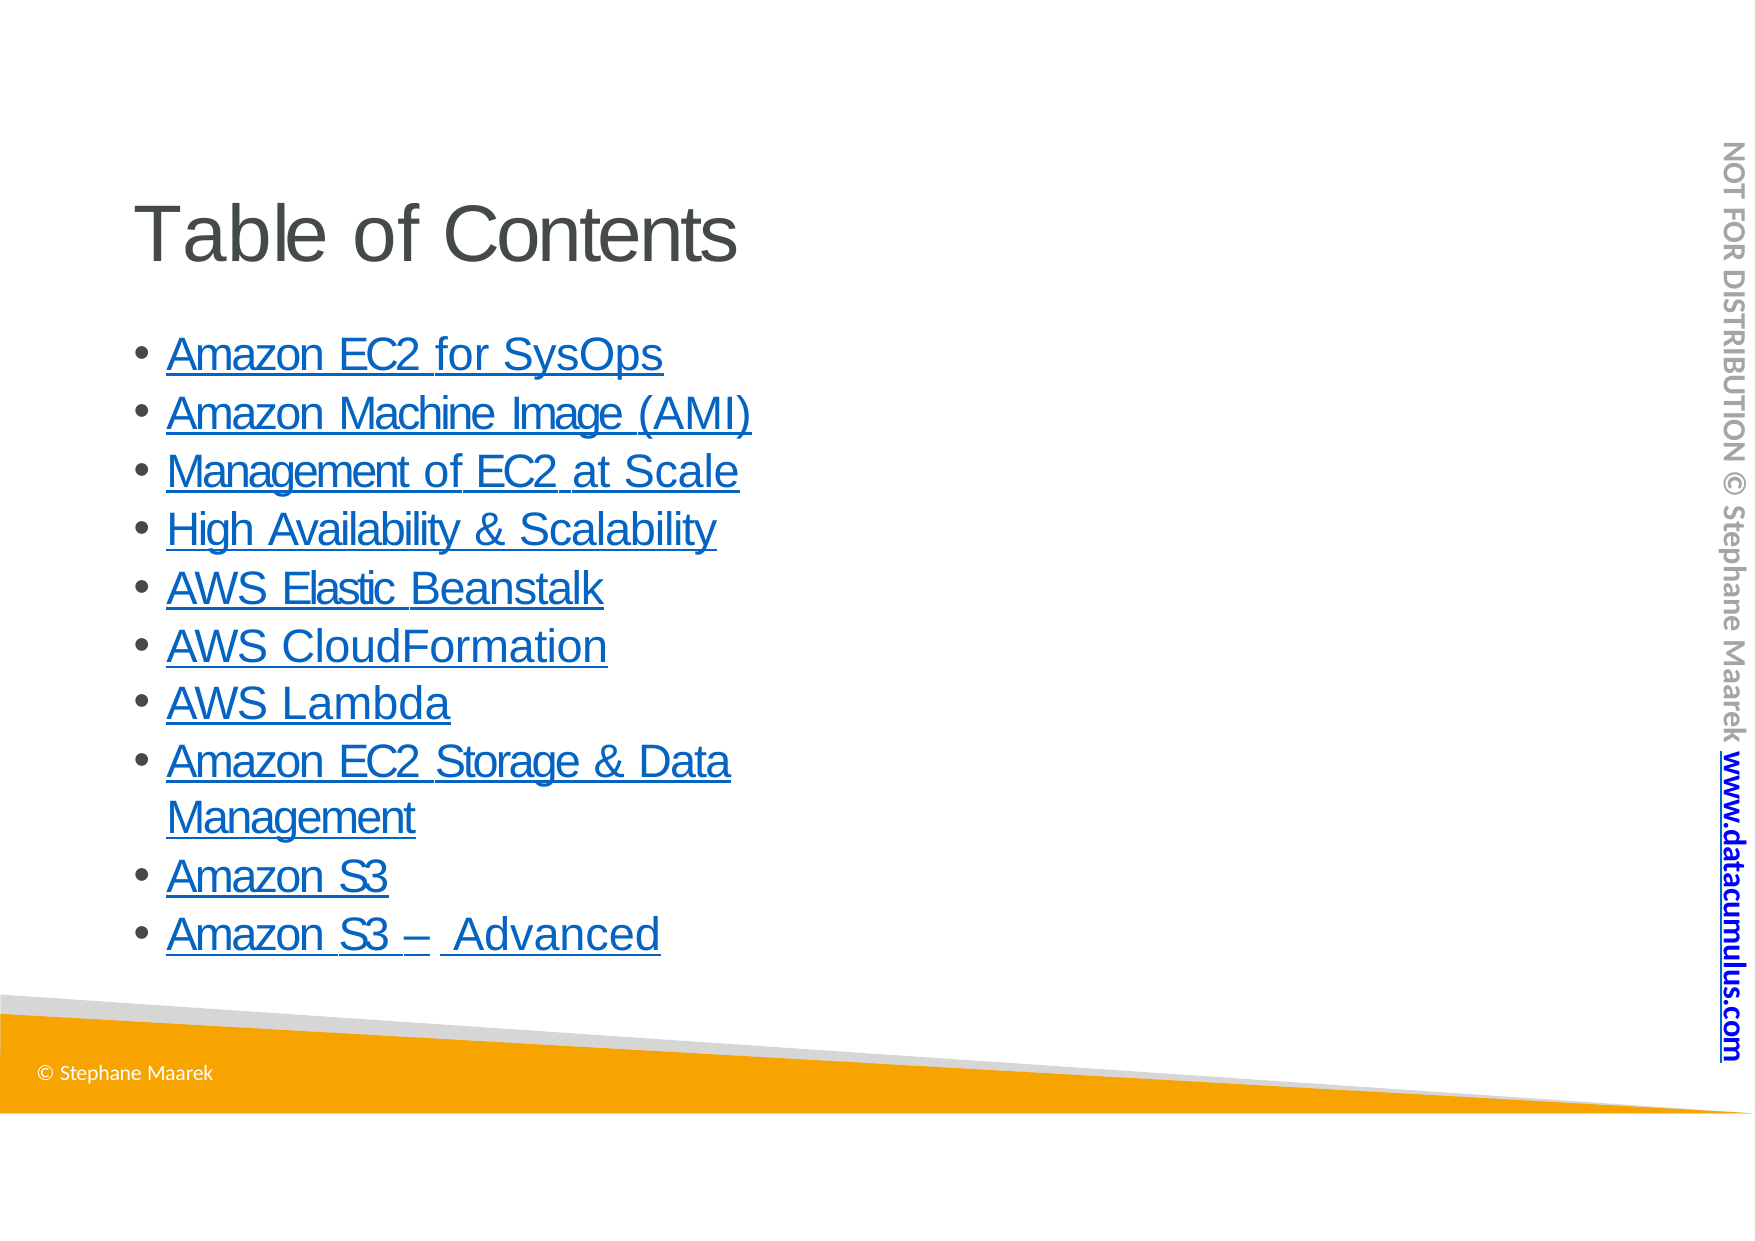

NOT FOR DISTRIBUTION © Stephane Maarek www.datacumulus.com
# Table of Contents
Amazon EC2 for SysOps
Amazon Machine Image (AMI)
Management of EC2 at Scale
High Availability & Scalability
AWS Elastic Beanstalk
AWS CloudFormation
AWS Lambda
Amazon EC2 Storage & Data Management
Amazon S3
Amazon S3 – Advanced
© Stephane Maarek